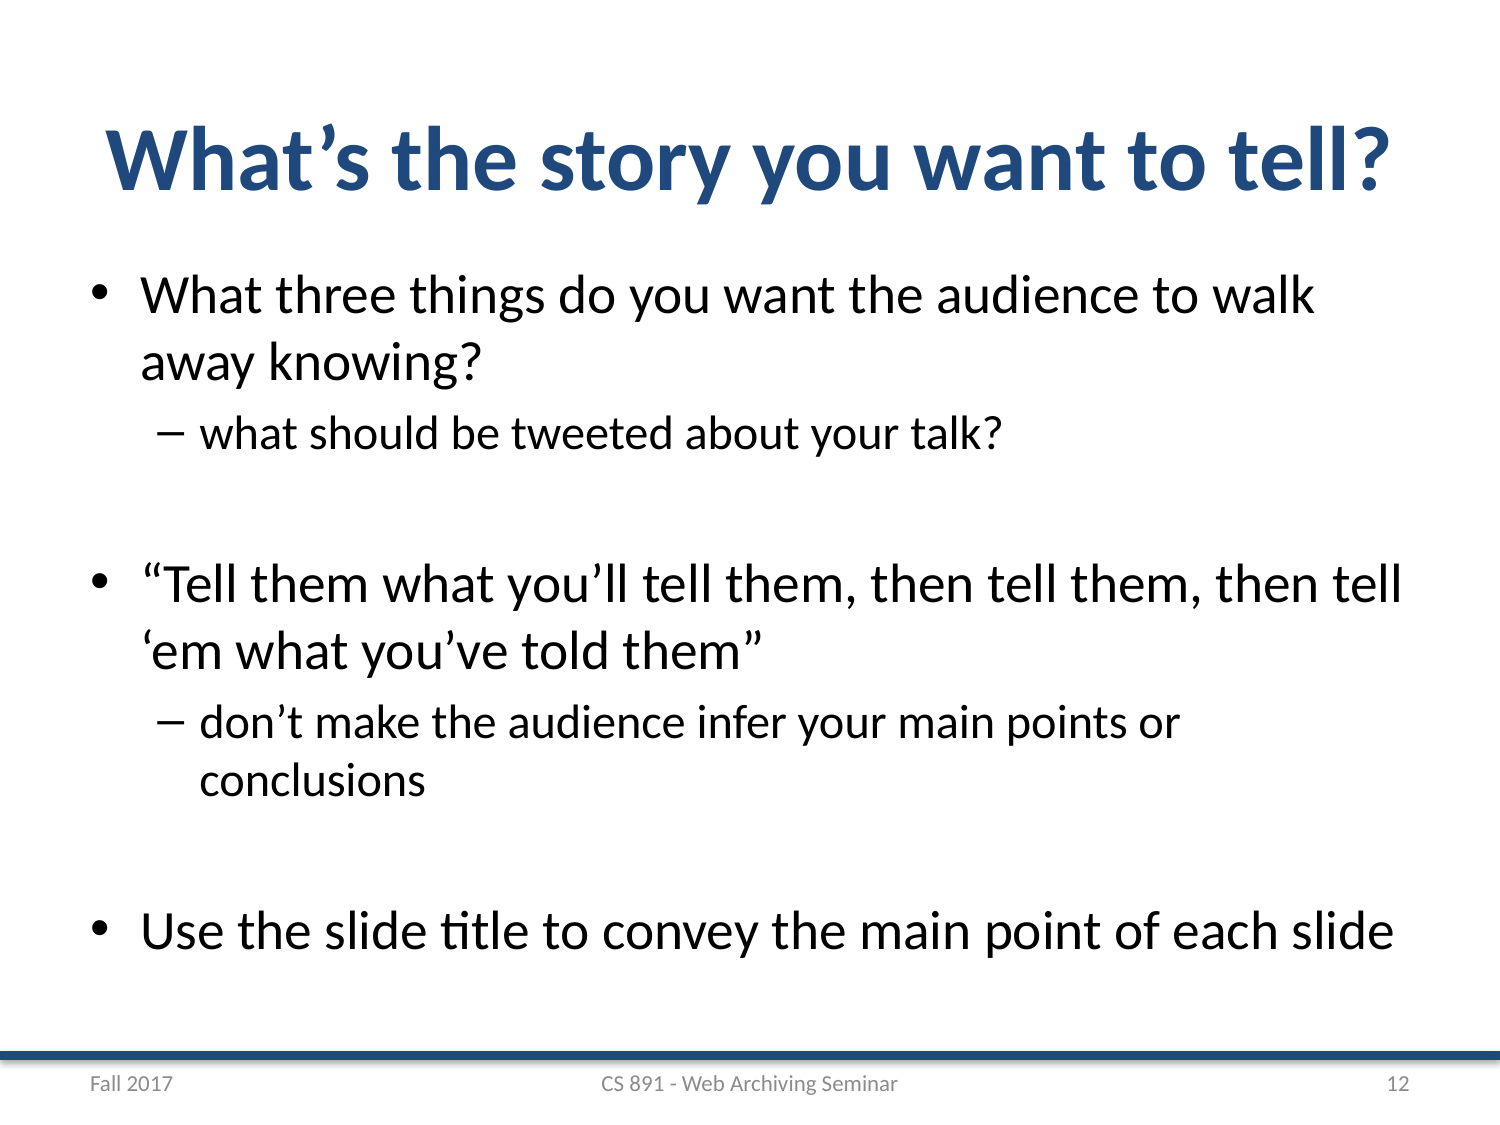

# What’s the story you want to tell?
What three things do you want the audience to walk away knowing?
what should be tweeted about your talk?

“Tell them what you’ll tell them, then tell them, then tell ‘em what you’ve told them”
don’t make the audience infer your main points or conclusions

Use the slide title to convey the main point of each slide
Fall 2017
CS 891 - Web Archiving Seminar
12